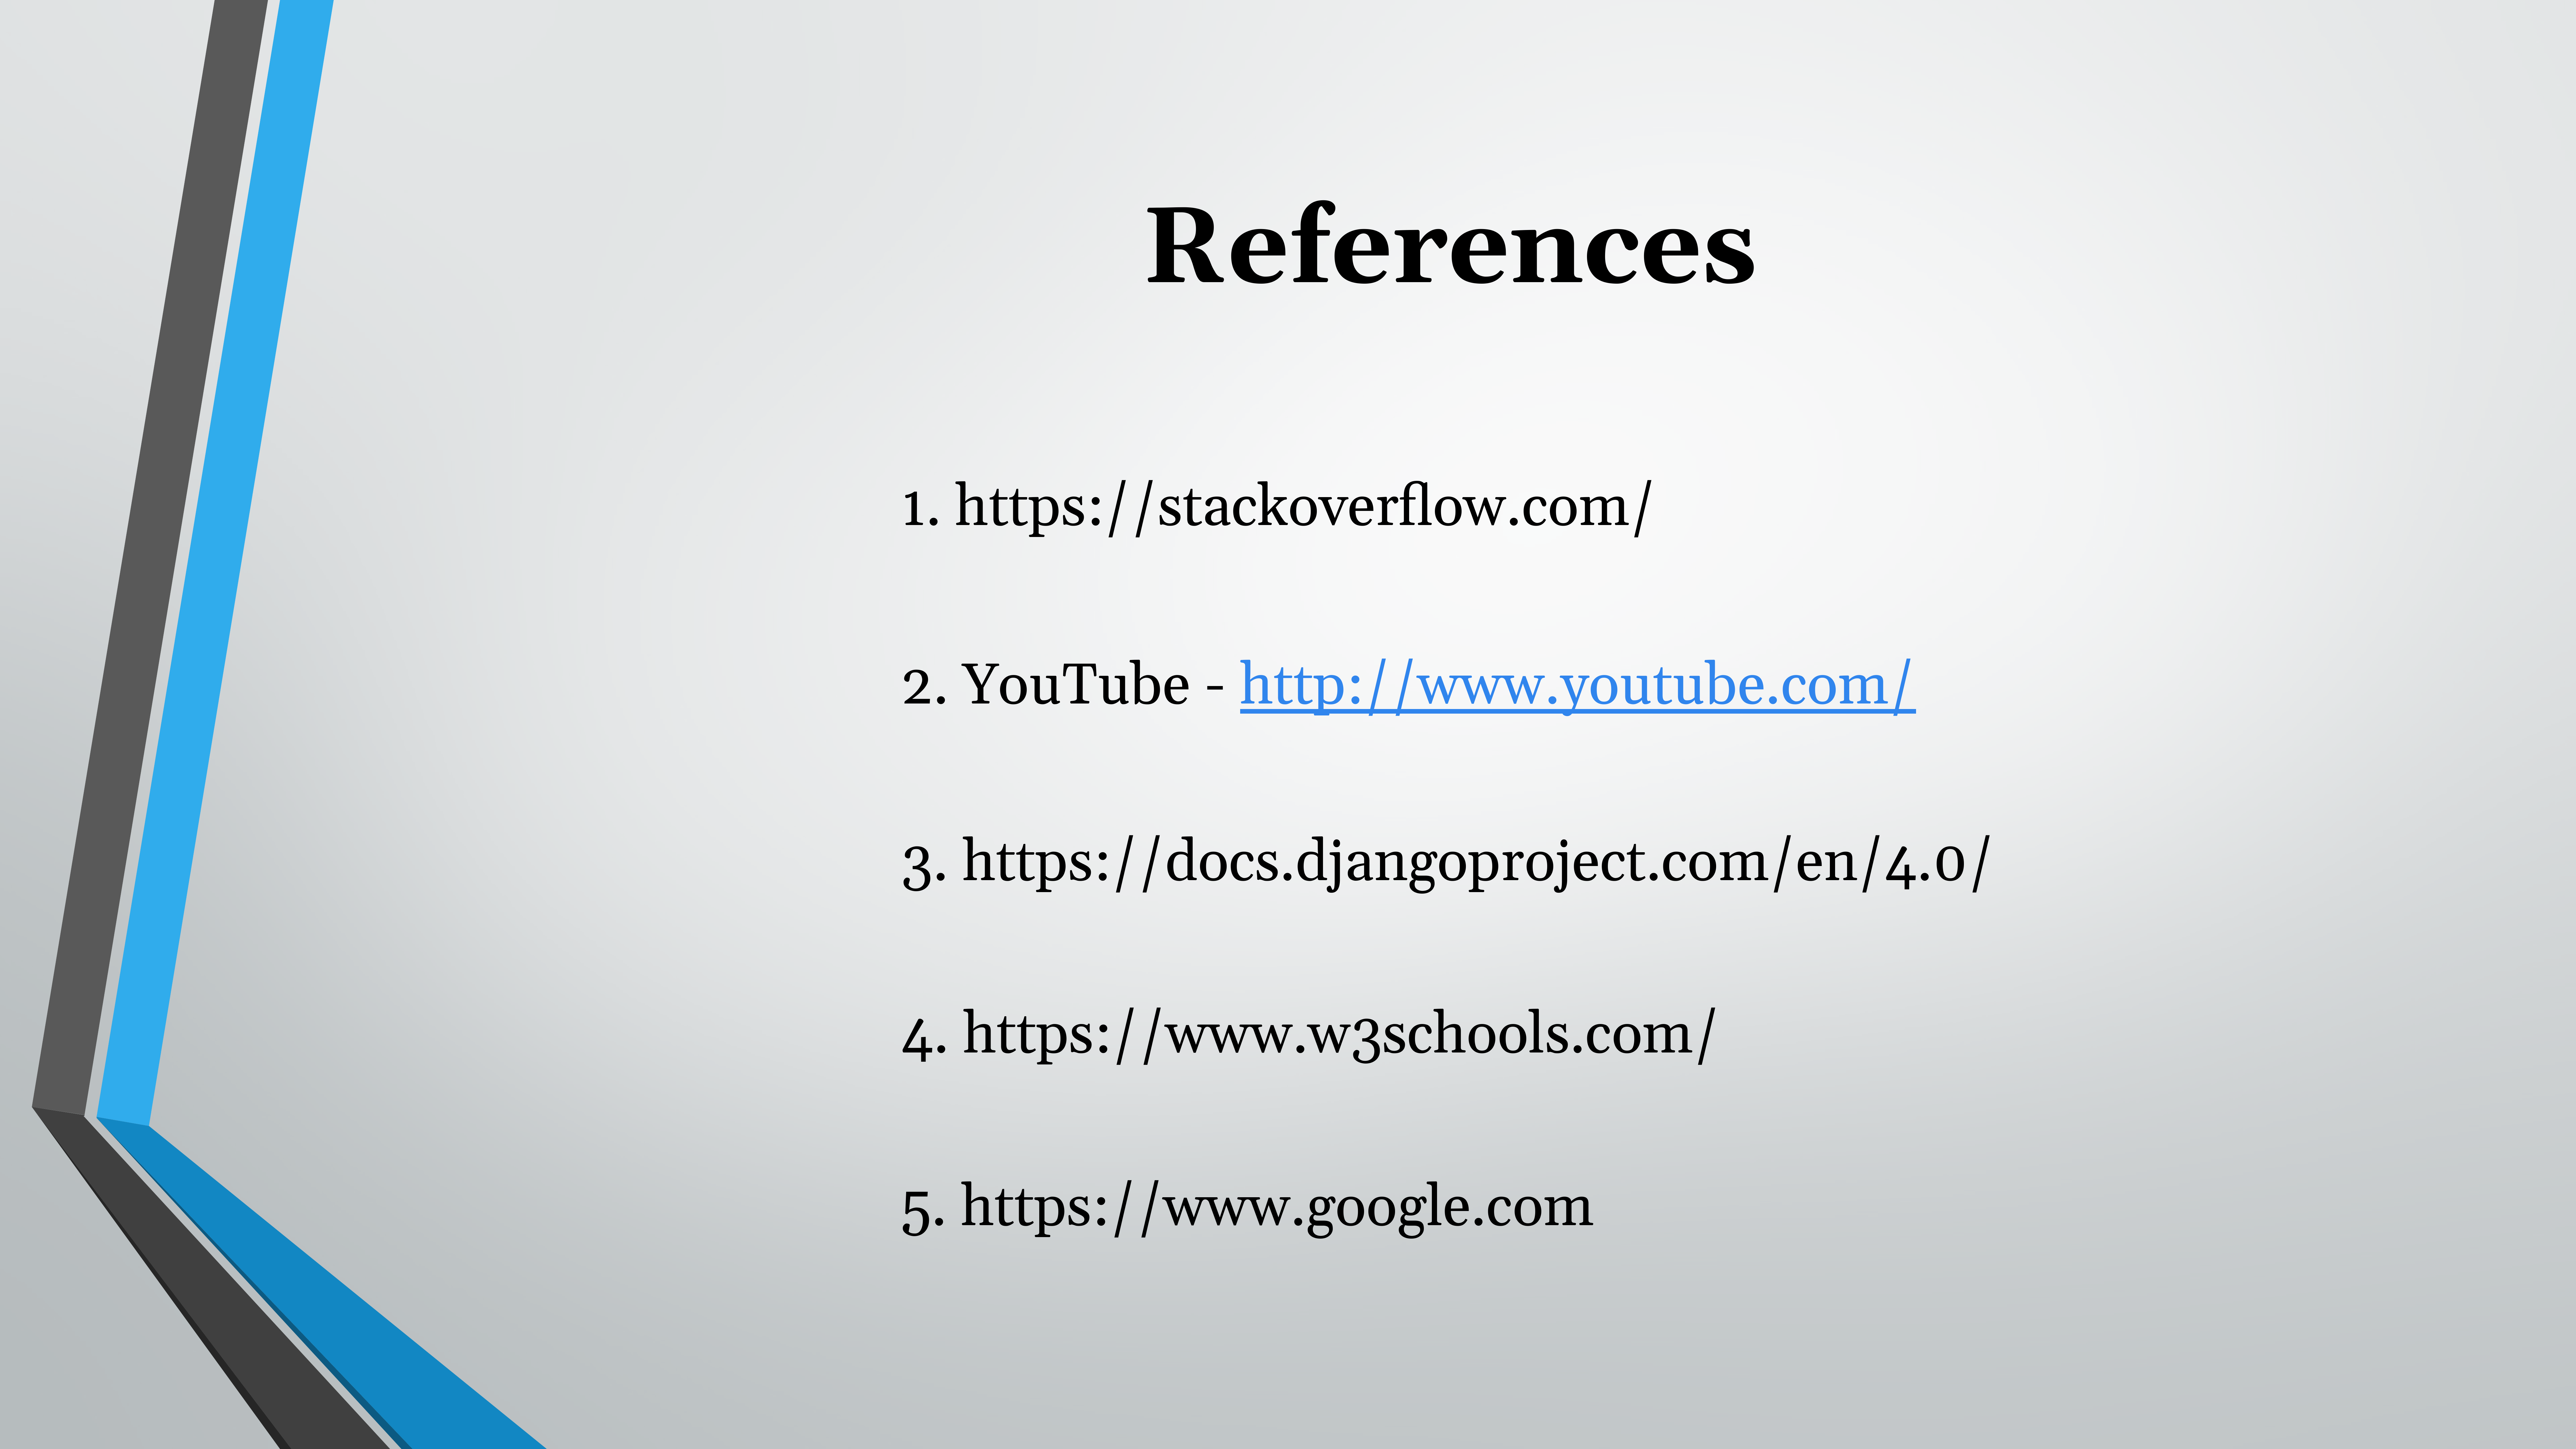

# References
 https://stackoverflow.com/
 YouTube - http://www.youtube.com/
 https://docs.djangoproject.com/en/4.0/
 https://www.w3schools.com/
 https://www.google.com